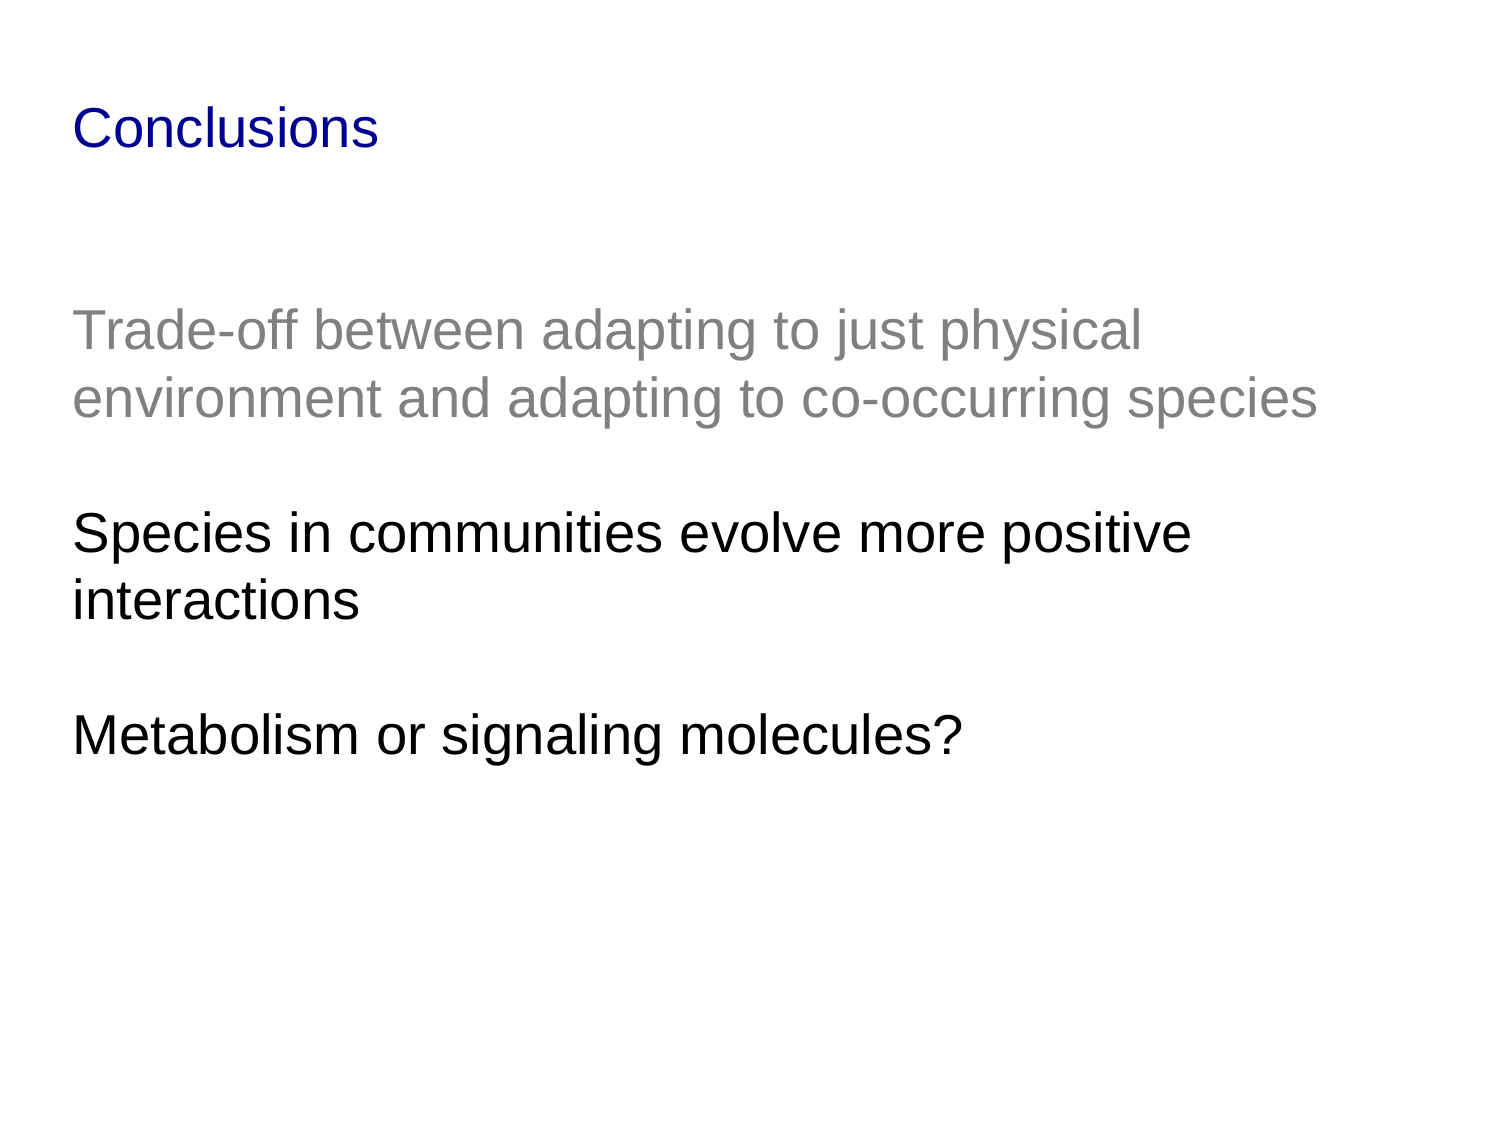

Conclusions

Trade-off between adapting to just physical environment and adapting to co-occurring species

Species in communities evolve more positive interactions

Metabolism or signaling molecules?